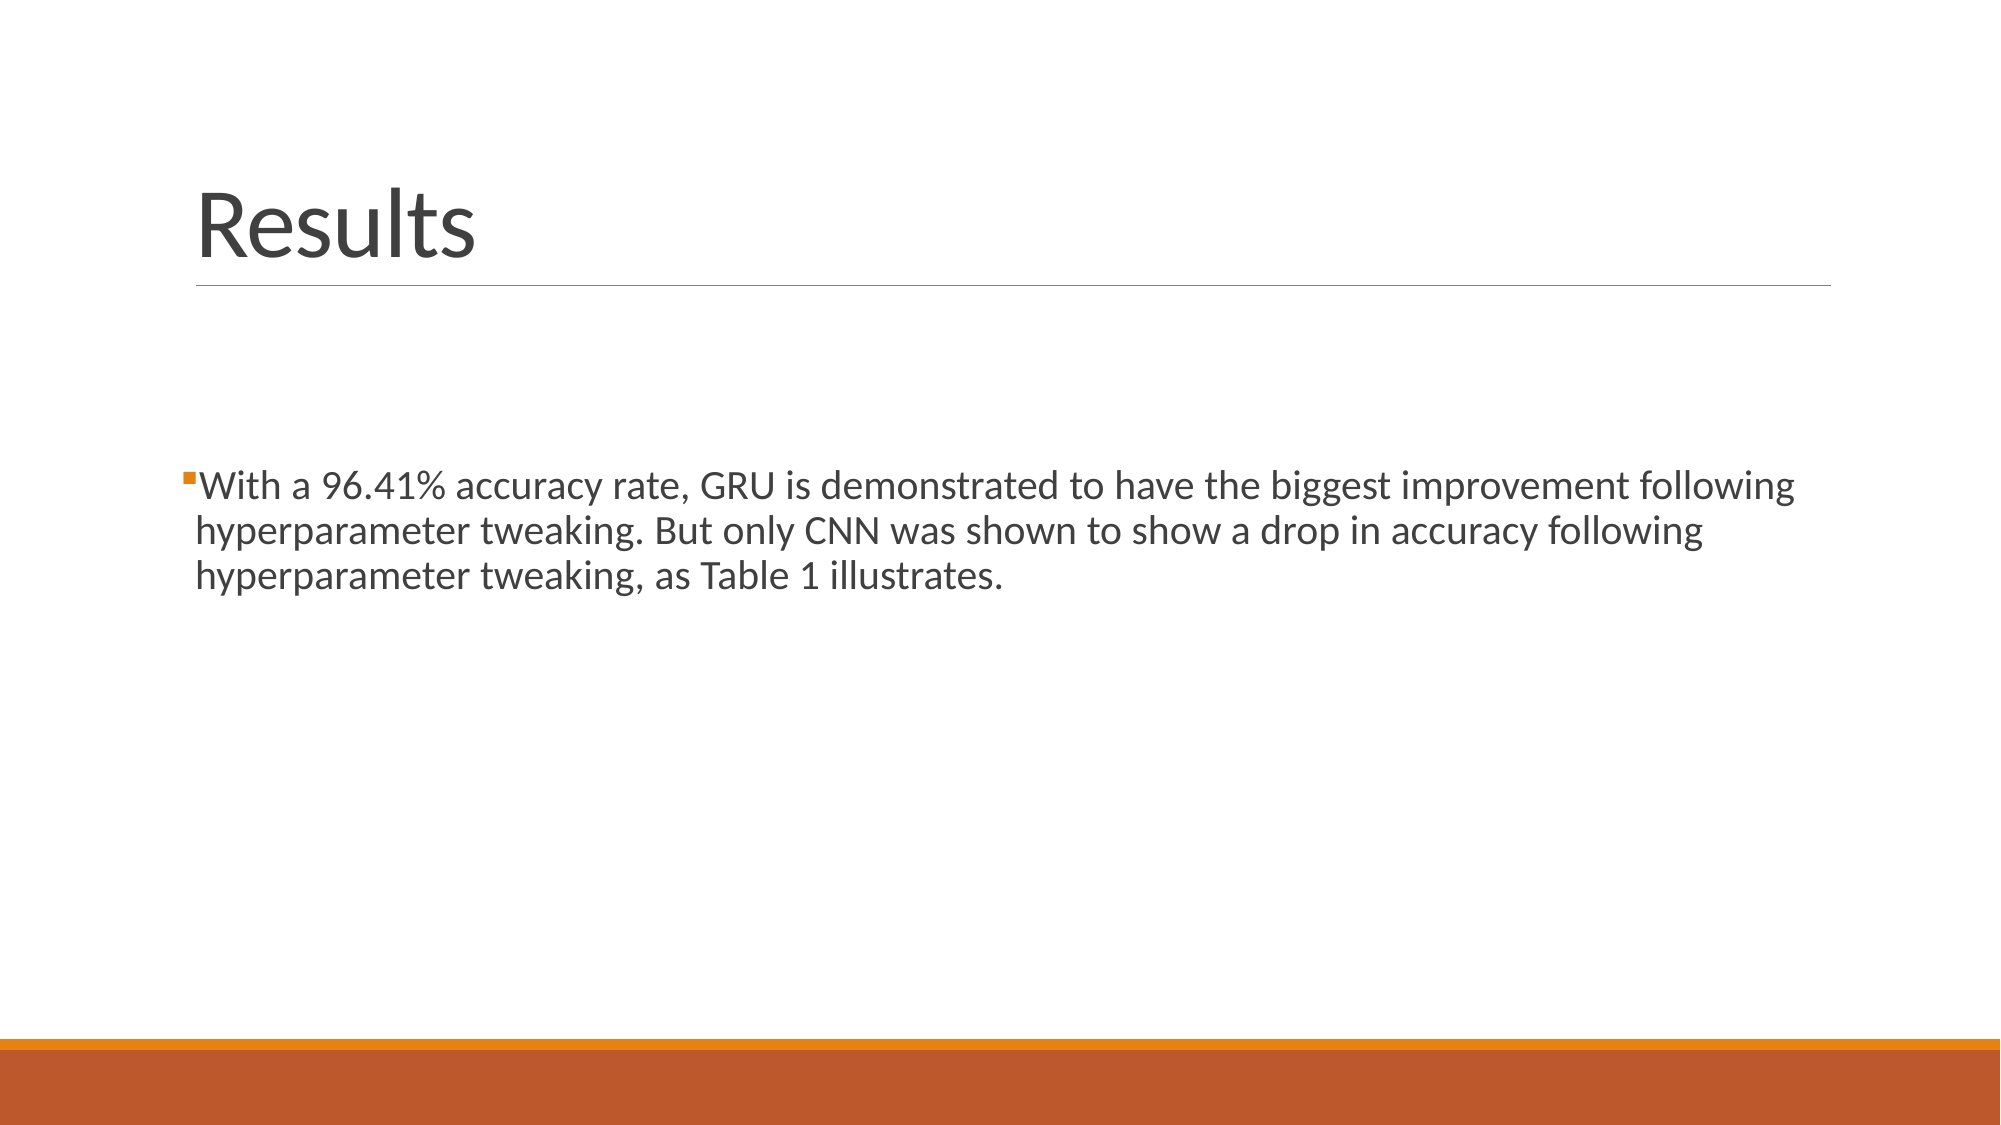

# Results

With a 96.41% accuracy rate, GRU is demonstrated to have the biggest improvement following hyperparameter tweaking. But only CNN was shown to show a drop in accuracy following hyperparameter tweaking, as Table 1 illustrates.